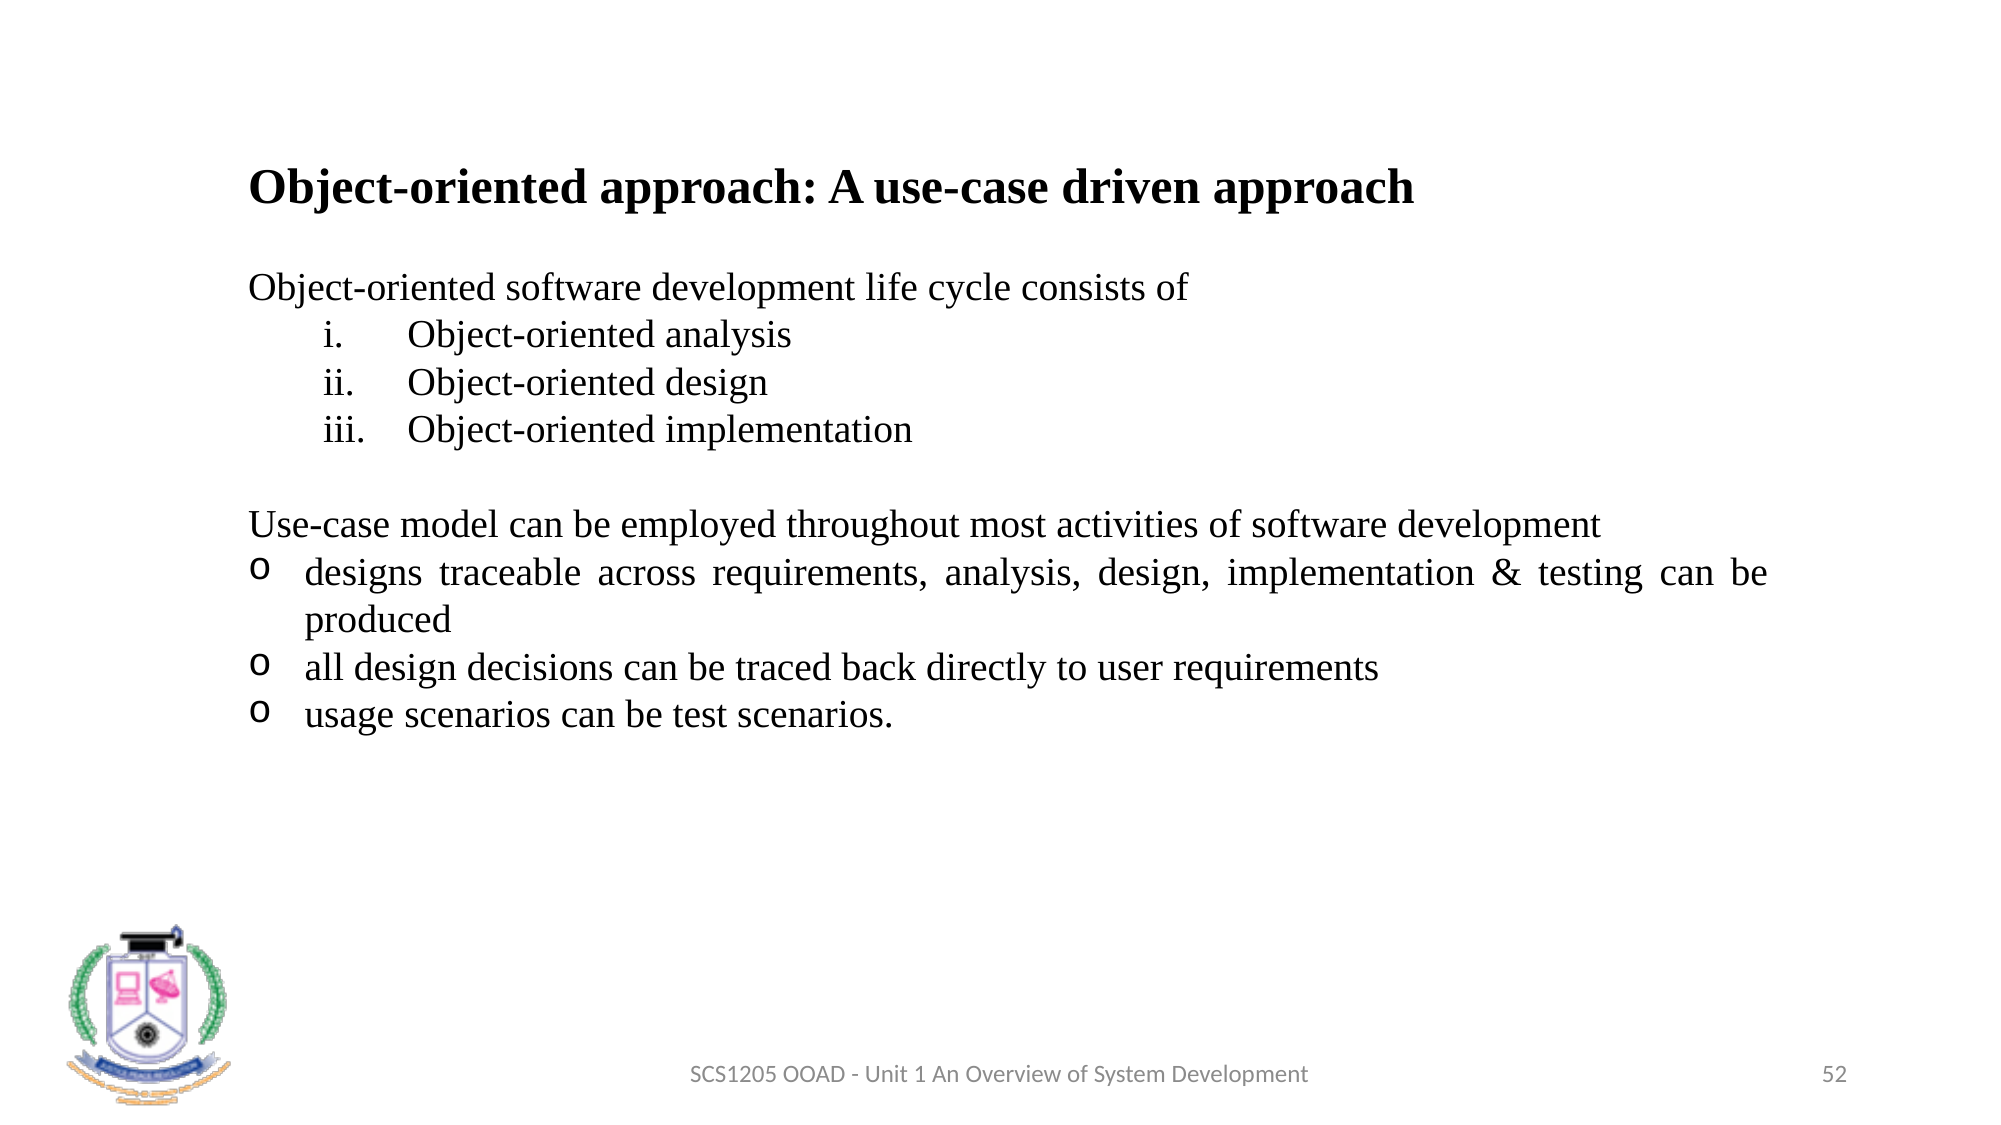

Object-oriented approach: A use-case driven approach

Object-oriented software development life cycle consists of
Object-oriented analysis
Object-oriented design
Object-oriented implementation

Use-case model can be employed throughout most activities of software development
designs traceable across requirements, analysis, design, implementation & testing can be produced
all design decisions can be traced back directly to user requirements
usage scenarios can be test scenarios.
SCS1205 OOAD - Unit 1 An Overview of System Development
52